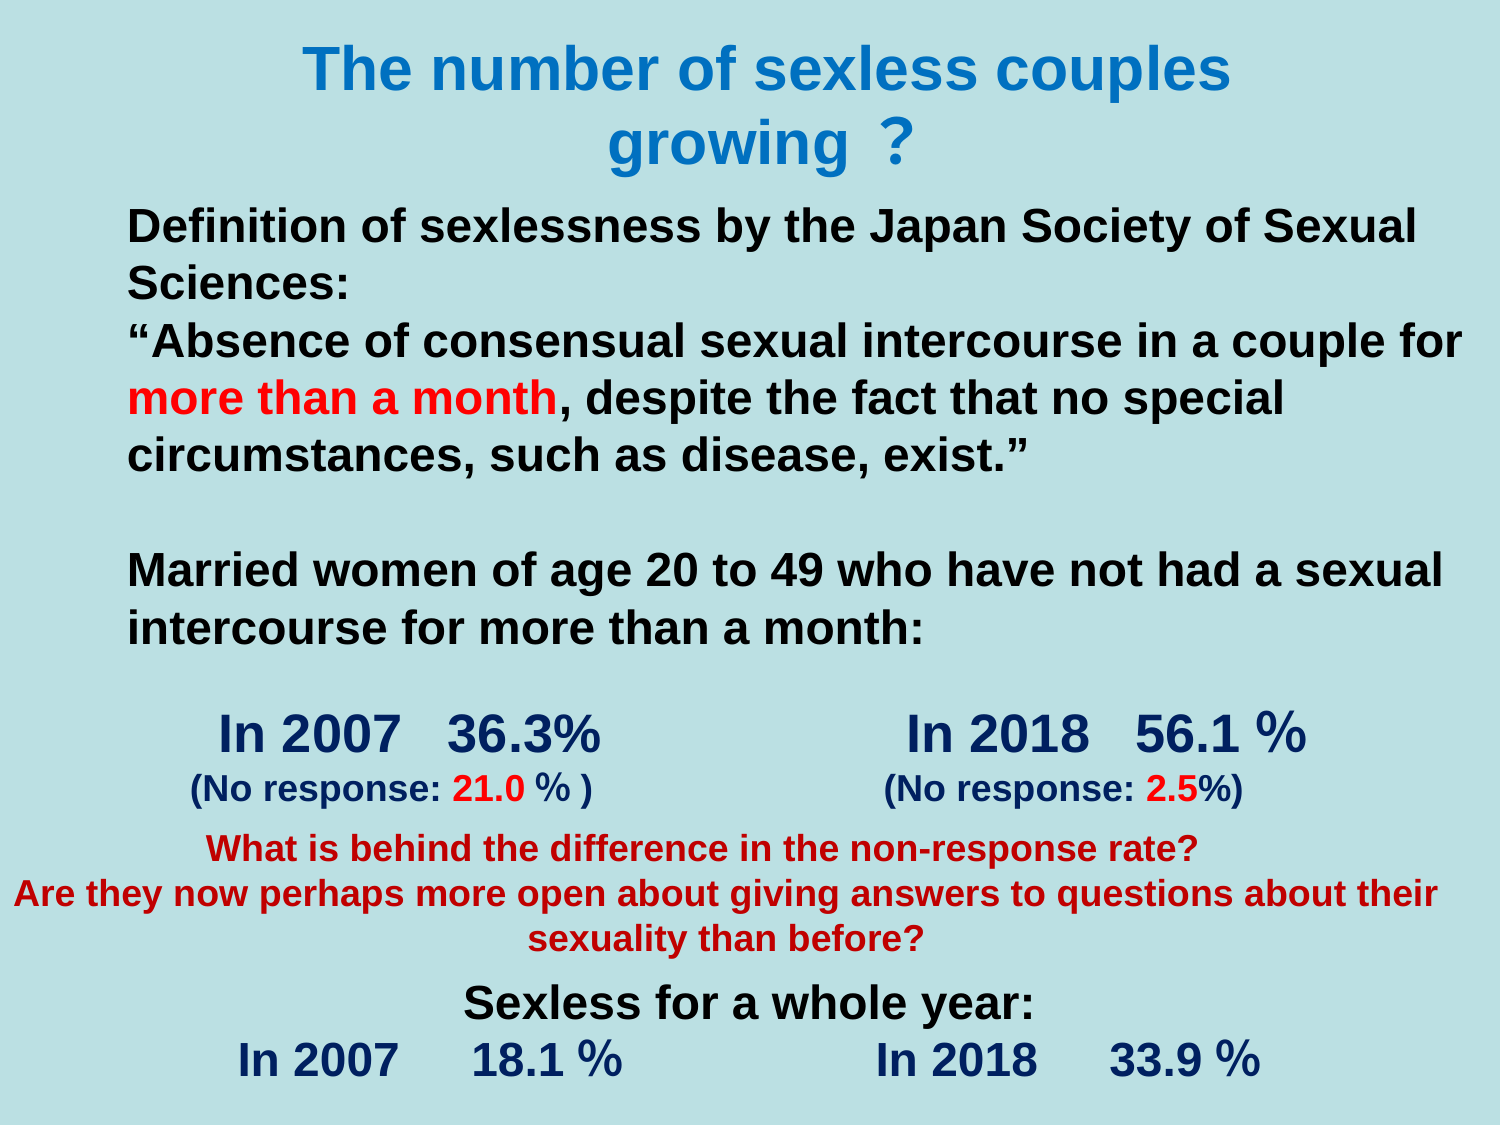

The number of sexless couples growing？
Definition of sexlessness by the Japan Society of Sexual Sciences:
“Absence of consensual sexual intercourse in a couple for more than a month, despite the fact that no special circumstances, such as disease, exist.”

Married women of age 20 to 49 who have not had a sexual intercourse for more than a month:

　  In 2007   36.3%　　　　     In 2018   56.1％
      (No response: 21.0％)　　　　　          (No response: 2.5%)
What is behind the difference in the non-response rate?
Are they now perhaps more open about giving answers to questions about their sexuality than before?
Sexless for a whole year:
In 2007　18.1％　　　　　In 2018　33.9％